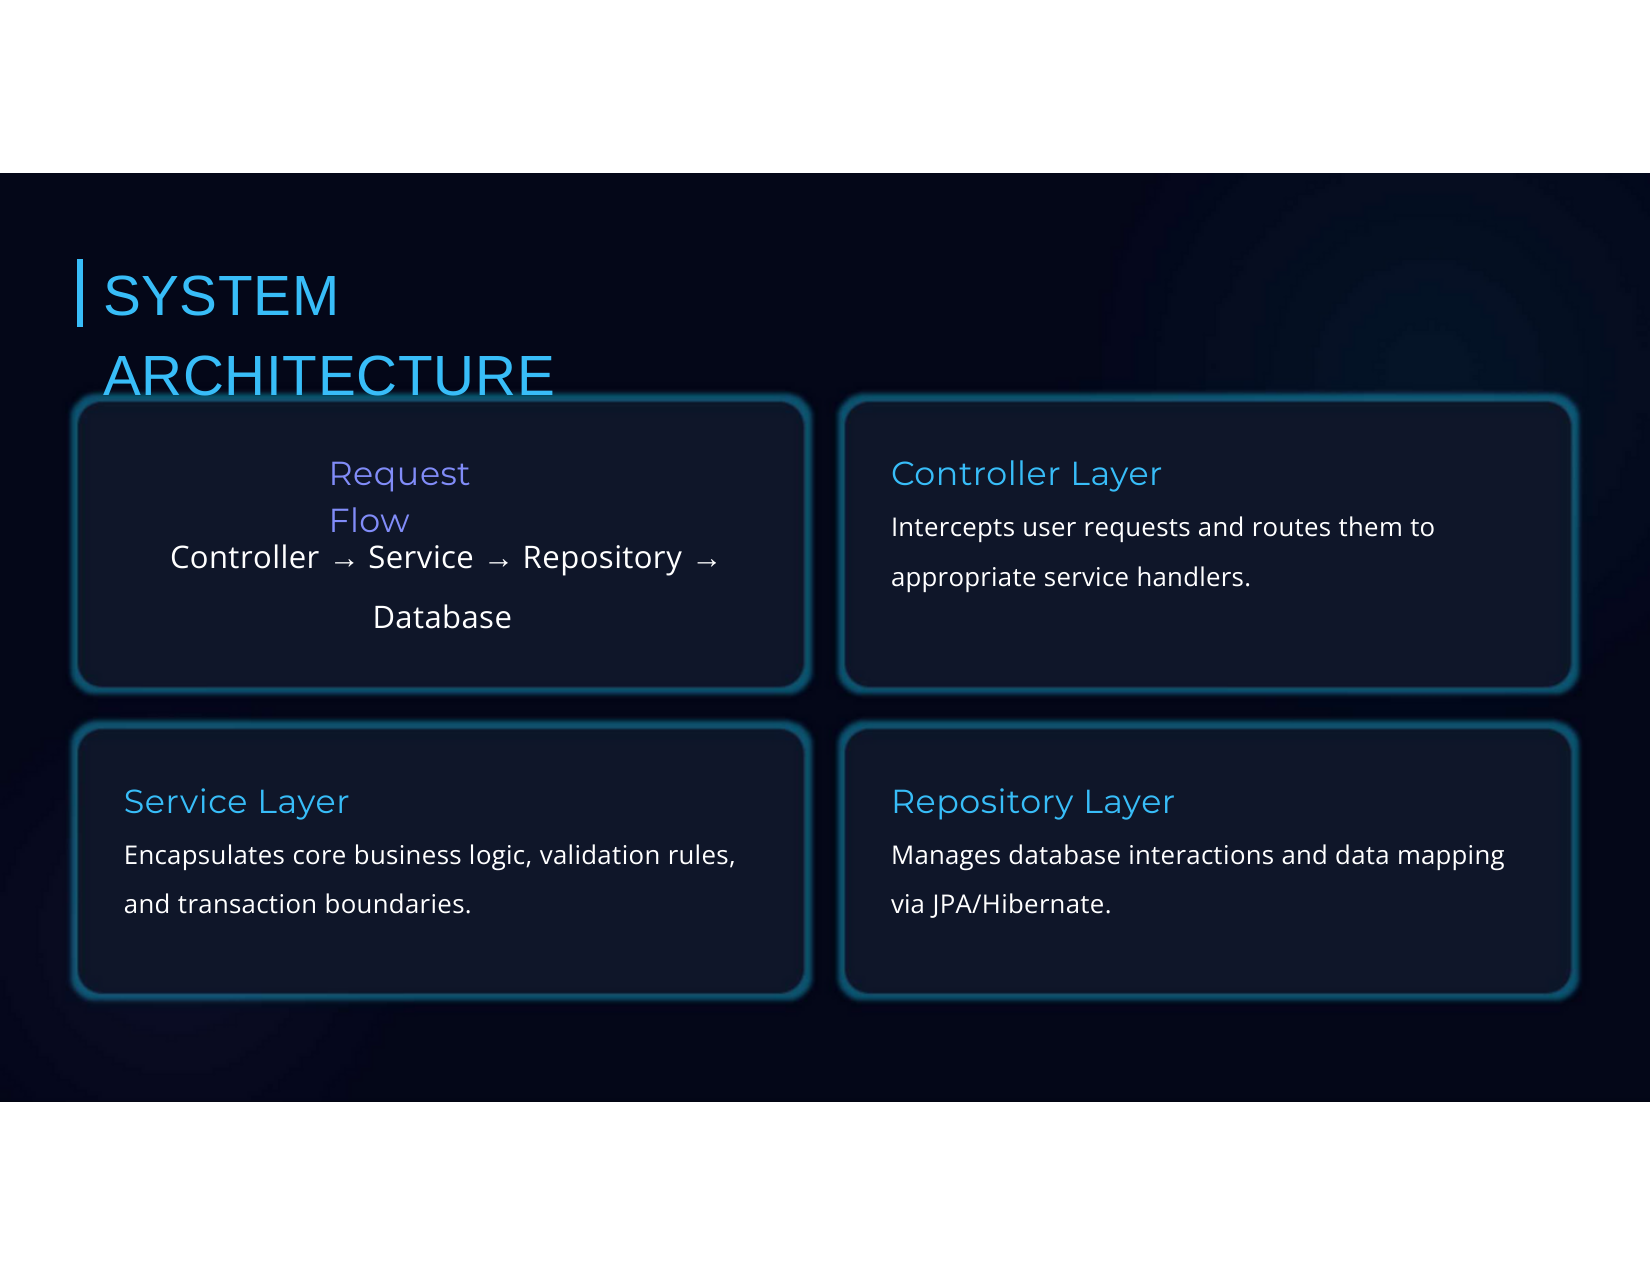

SYSTEM ARCHITECTURE

Request Flow
Controller Layer
Intercepts user requests and routes them to appropriate service handlers.
Controller → Service → Repository →
Database
Service Layer
Encapsulates core business logic, validation rules, and transaction boundaries.
Repository Layer
Manages database interactions and data mapping via JPA/Hibernate.